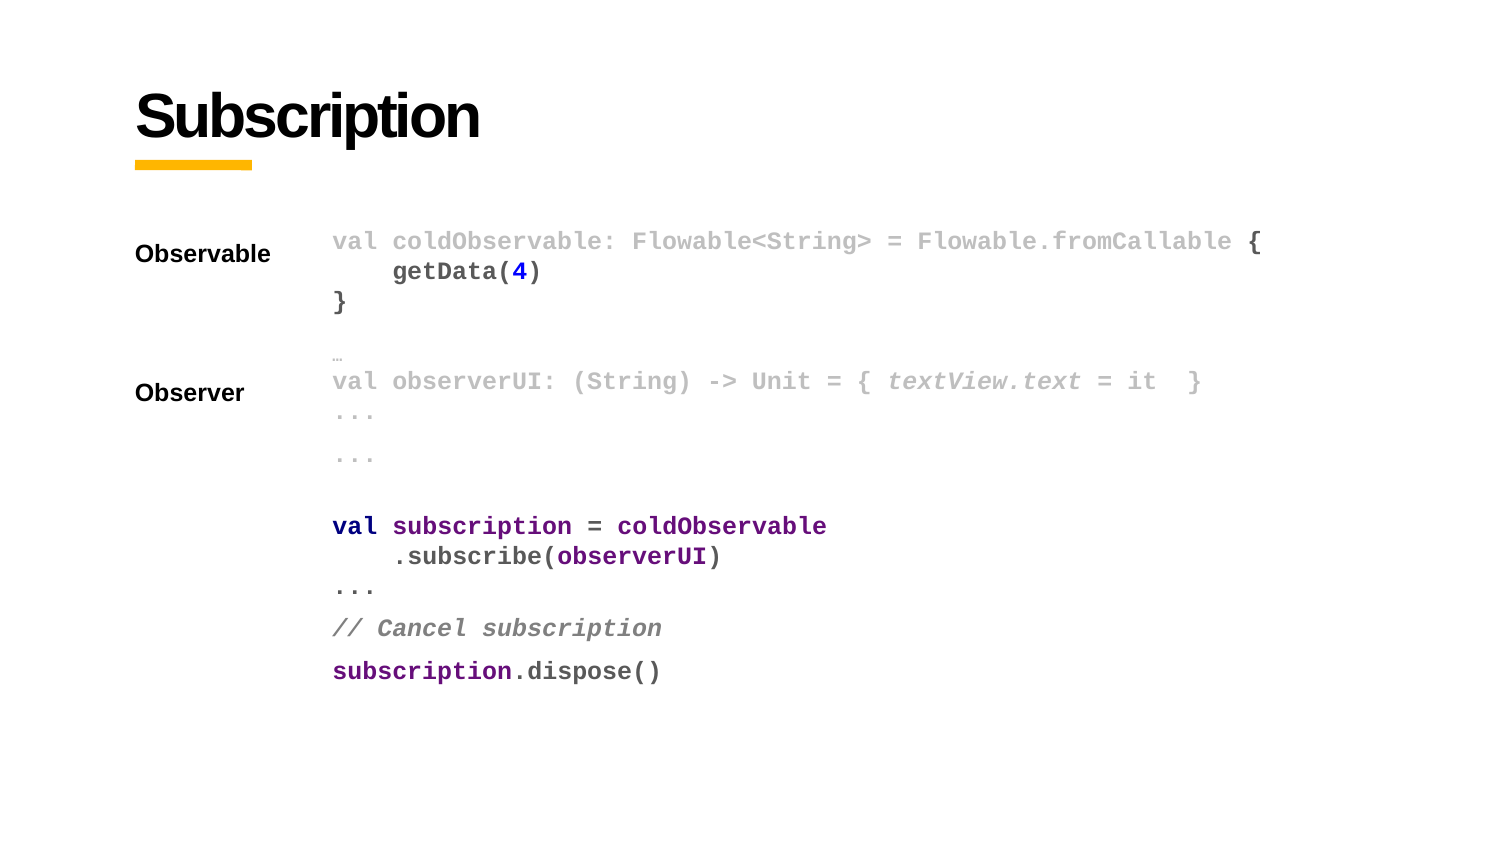

# Subscription

val coldObservable: Flowable<String> = Flowable.fromCallable {
    getData(4)
}
…
val observerUI: (String) -> Unit = { textView.text = it  }
...
...
val subscription = coldObservable
    .subscribe(observerUI)
...
// Cancel subscription
subscription.dispose()
Observable
Observer